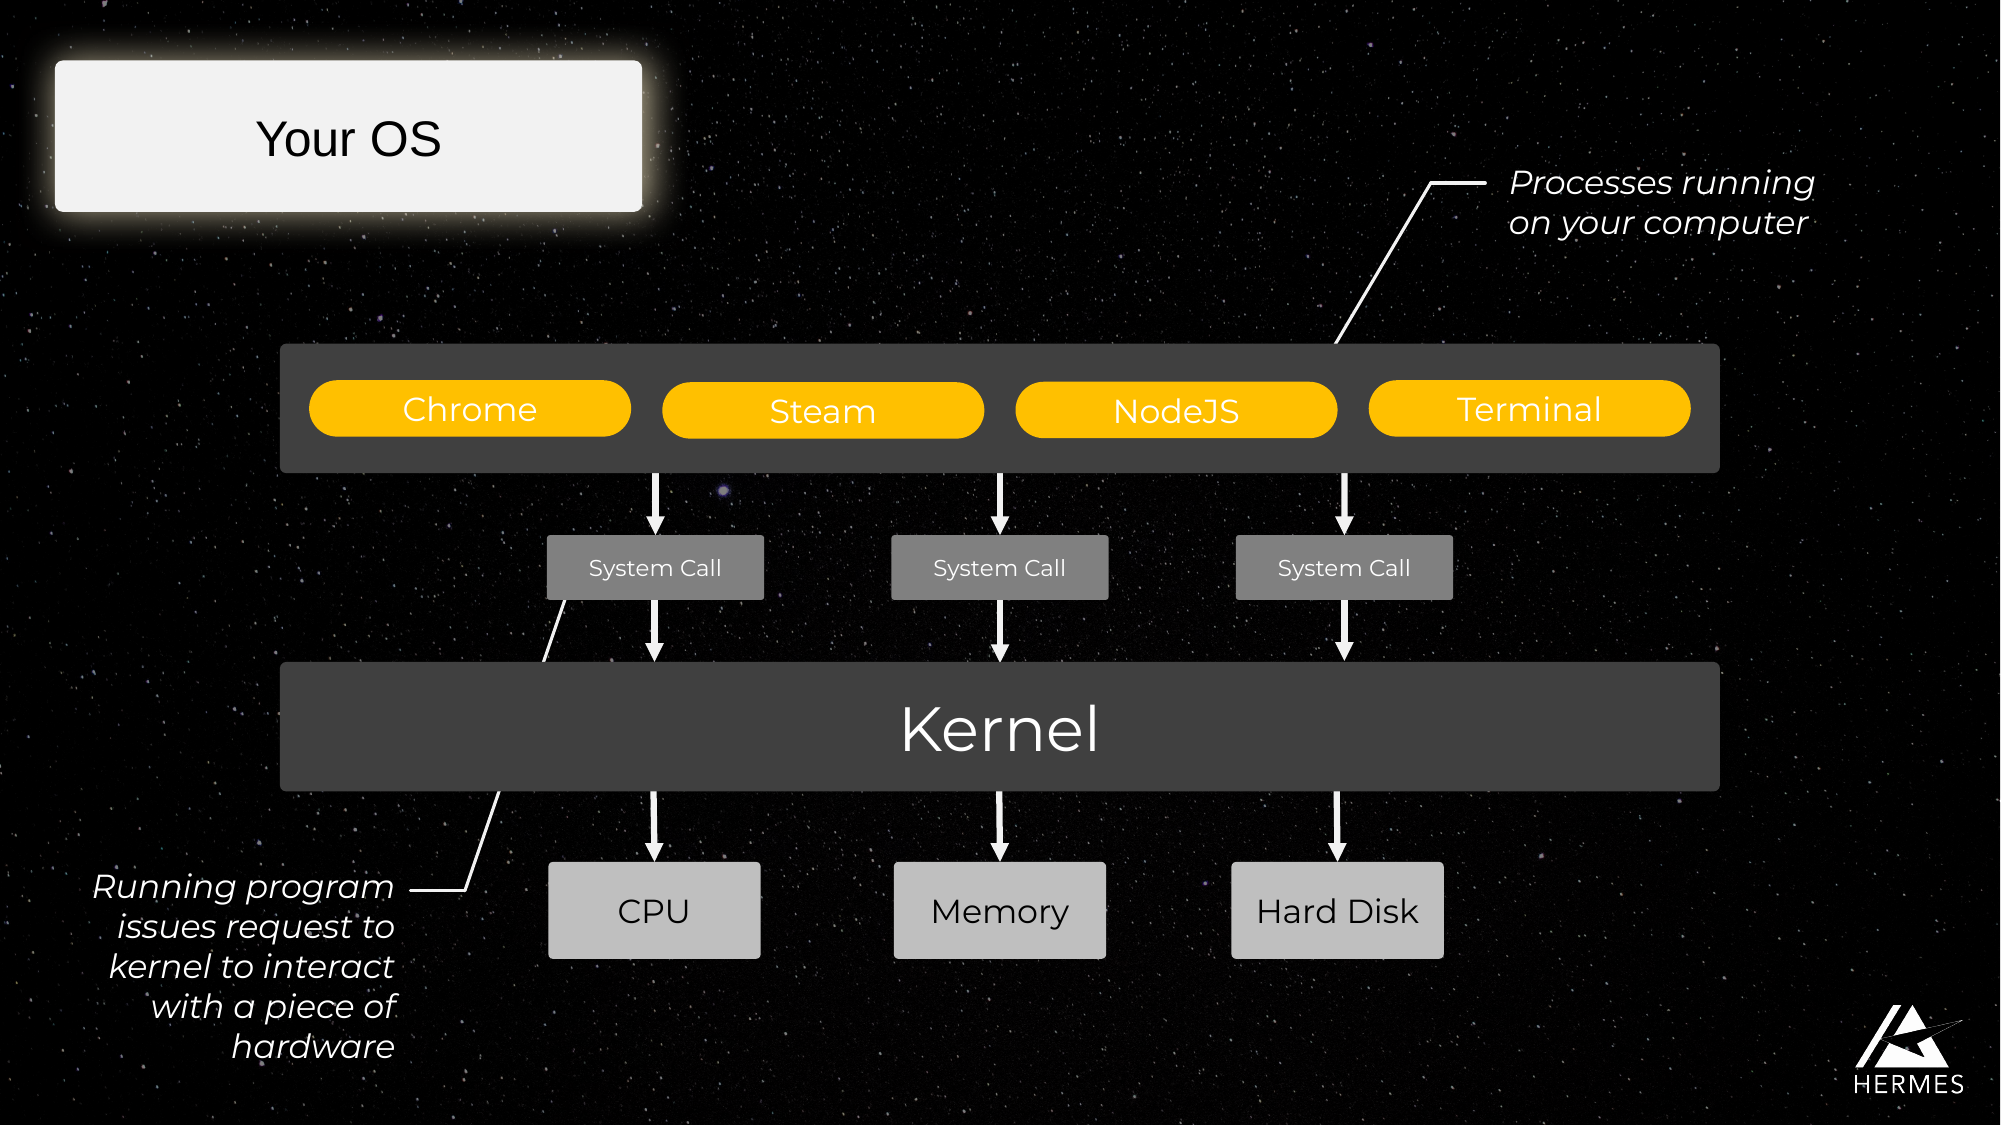

Your OS
Processes running on your computer

Chrome
Terminal
NodeJS
Steam
System Call
System Call
System Call
Kernel
CPU
Memory
Hard Disk
Running program issues request to kernel to interact with a piece of hardware